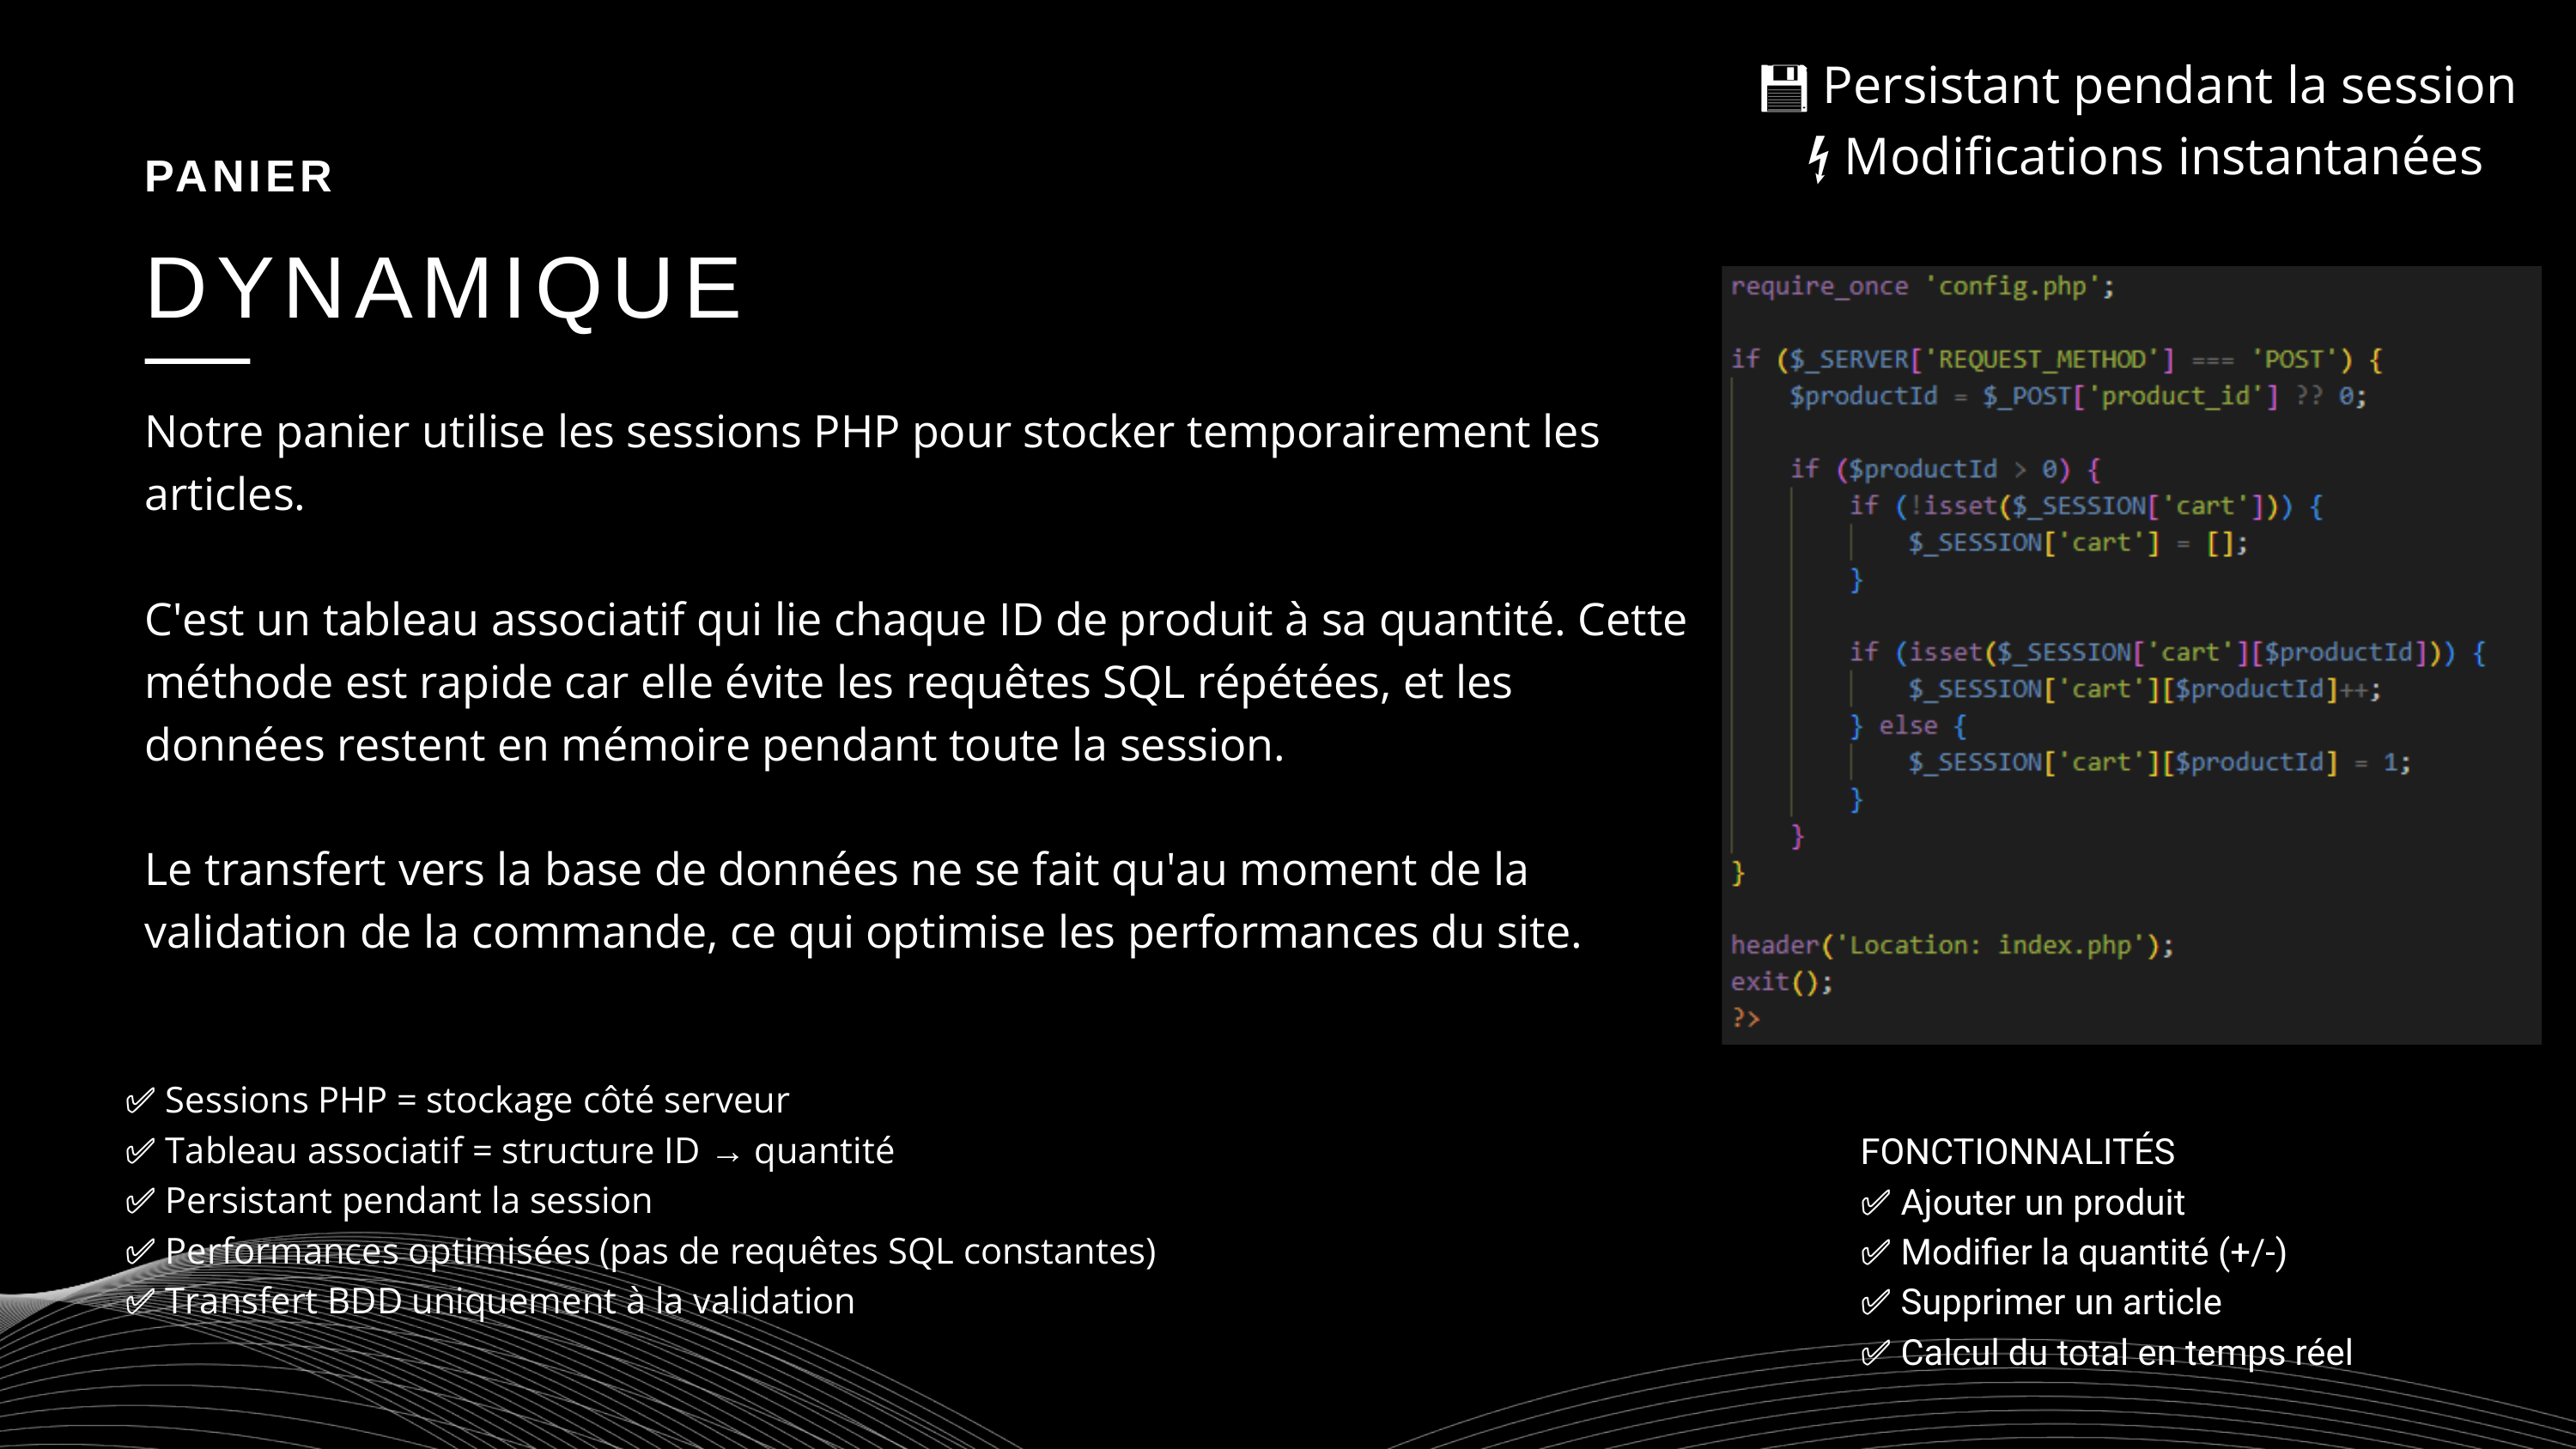

💾 Persistant pendant la session
⚡ Modifications instantanées
PANIER
DYNAMIQUE

Notre panier utilise les sessions PHP pour stocker temporairement les articles.

C'est un tableau associatif qui lie chaque ID de produit à sa quantité. Cette méthode est rapide car elle évite les requêtes SQL répétées, et les données restent en mémoire pendant toute la session.

Le transfert vers la base de données ne se fait qu'au moment de la validation de la commande, ce qui optimise les performances du site.
✅ Sessions PHP = stockage côté serveur
✅ Tableau associatif = structure ID → quantité
✅ Persistant pendant la session
✅ Performances optimisées (pas de requêtes SQL constantes)
✅ Transfert BDD uniquement à la validation

FONCTIONNALITÉS
✅ Ajouter un produit
✅ Modifier la quantité (+/-)
✅ Supprimer un article
✅ Calcul du total en temps réel